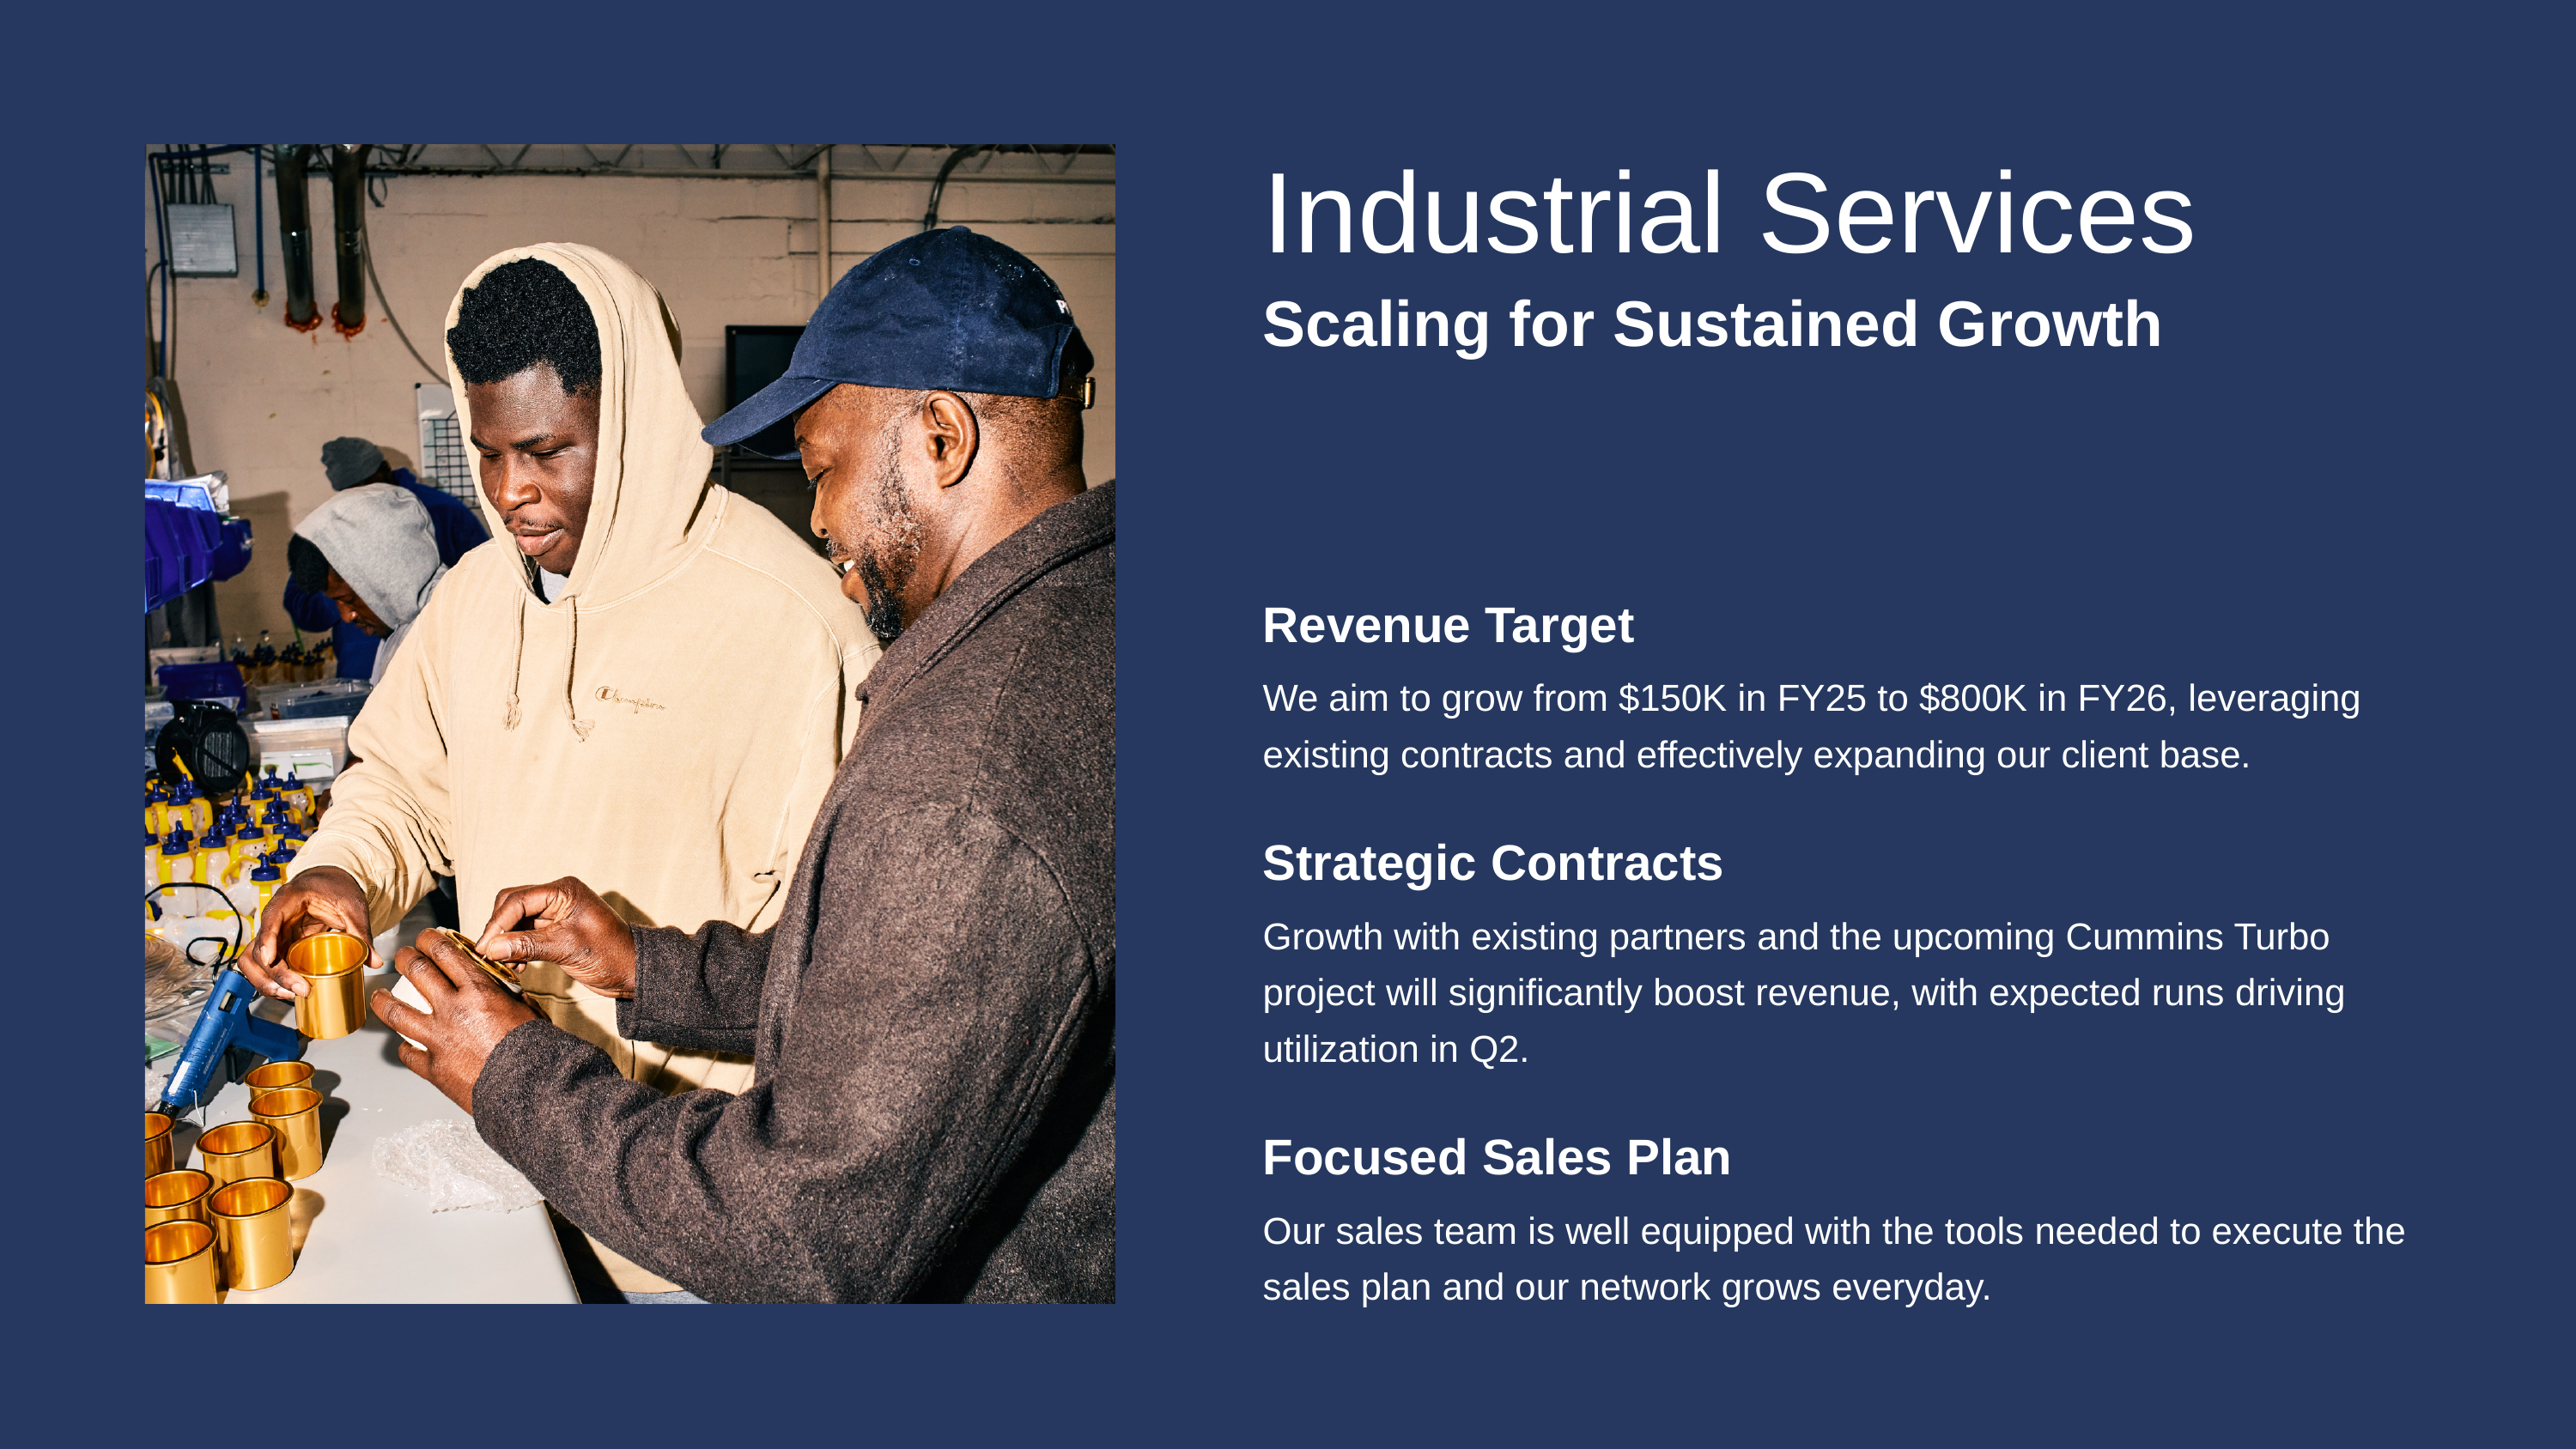

Industrial Services
Scaling for Sustained Growth

Revenue Target
We aim to grow from $150K in FY25 to $800K in FY26, leveraging existing contracts and effectively expanding our client base.
Strategic Contracts
Growth with existing partners and the upcoming Cummins Turbo project will significantly boost revenue, with expected runs driving utilization in Q2.
Focused Sales Plan
Our sales team is well equipped with the tools needed to execute the sales plan and our network grows everyday.